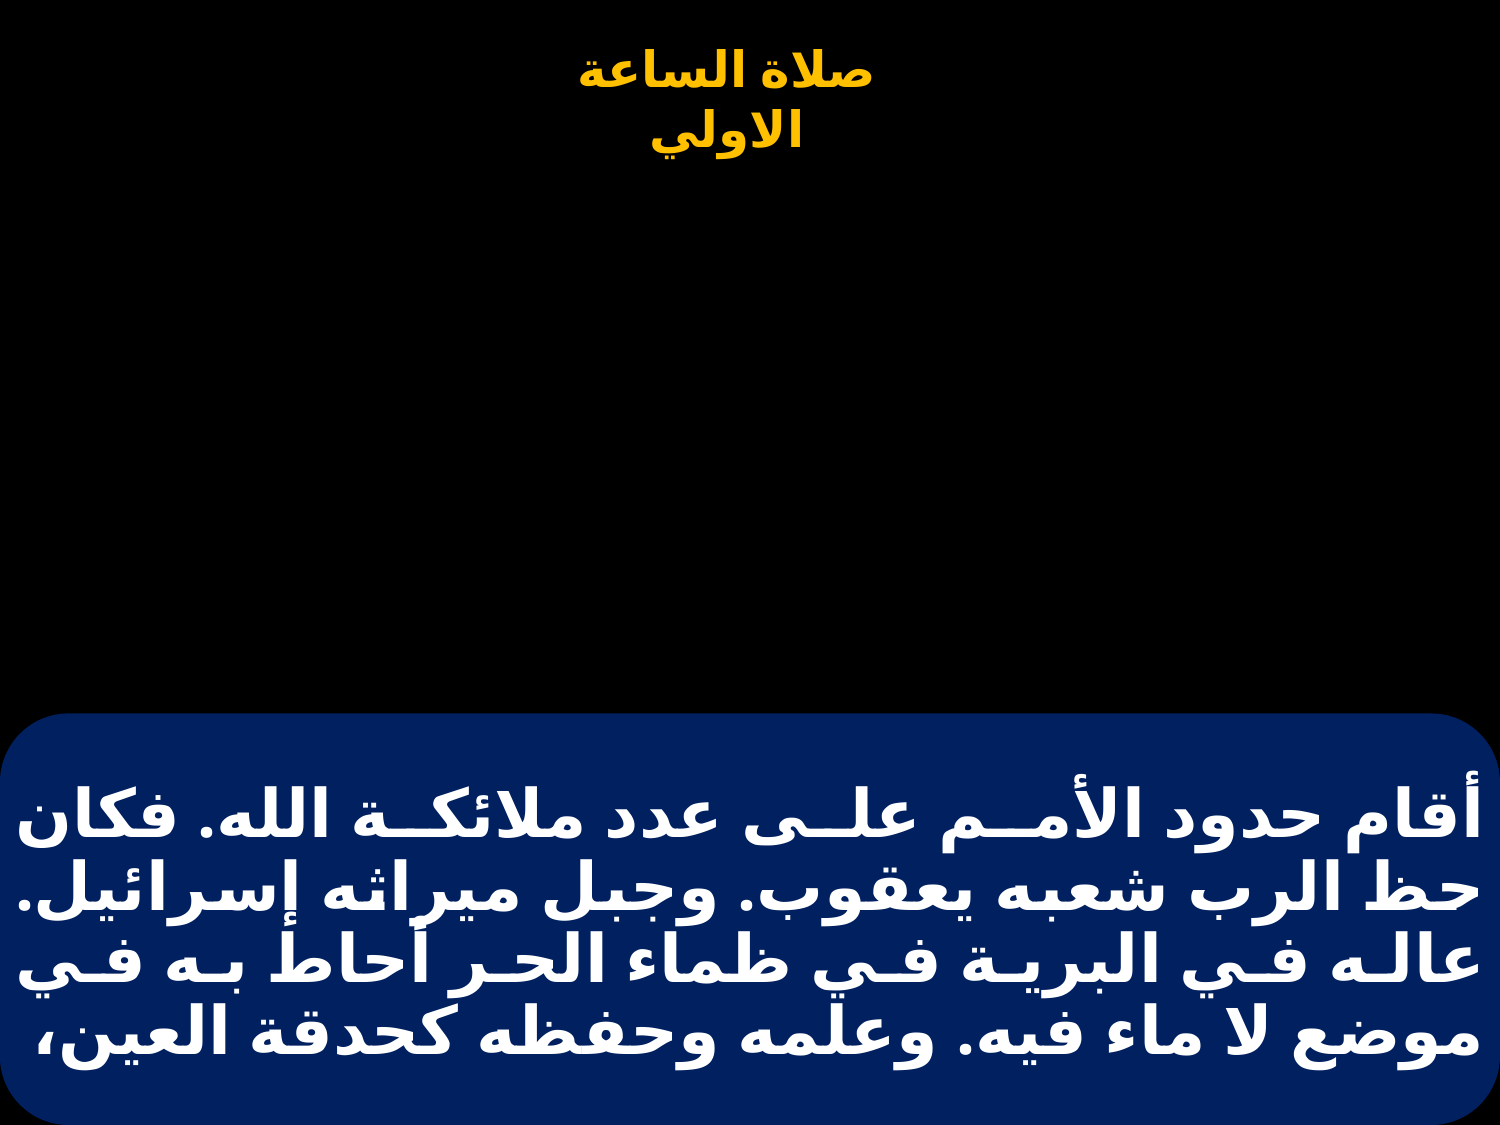

# أقام حدود الأمم على عدد ملائكة الله. فكان حظ الرب شعبه يعقوب. وجبل ميراثه إسرائيل. عاله في البرية في ظماء الحر أحاط به في موضع لا ماء فيه. وعلمه وحفظه كحدقة العين،